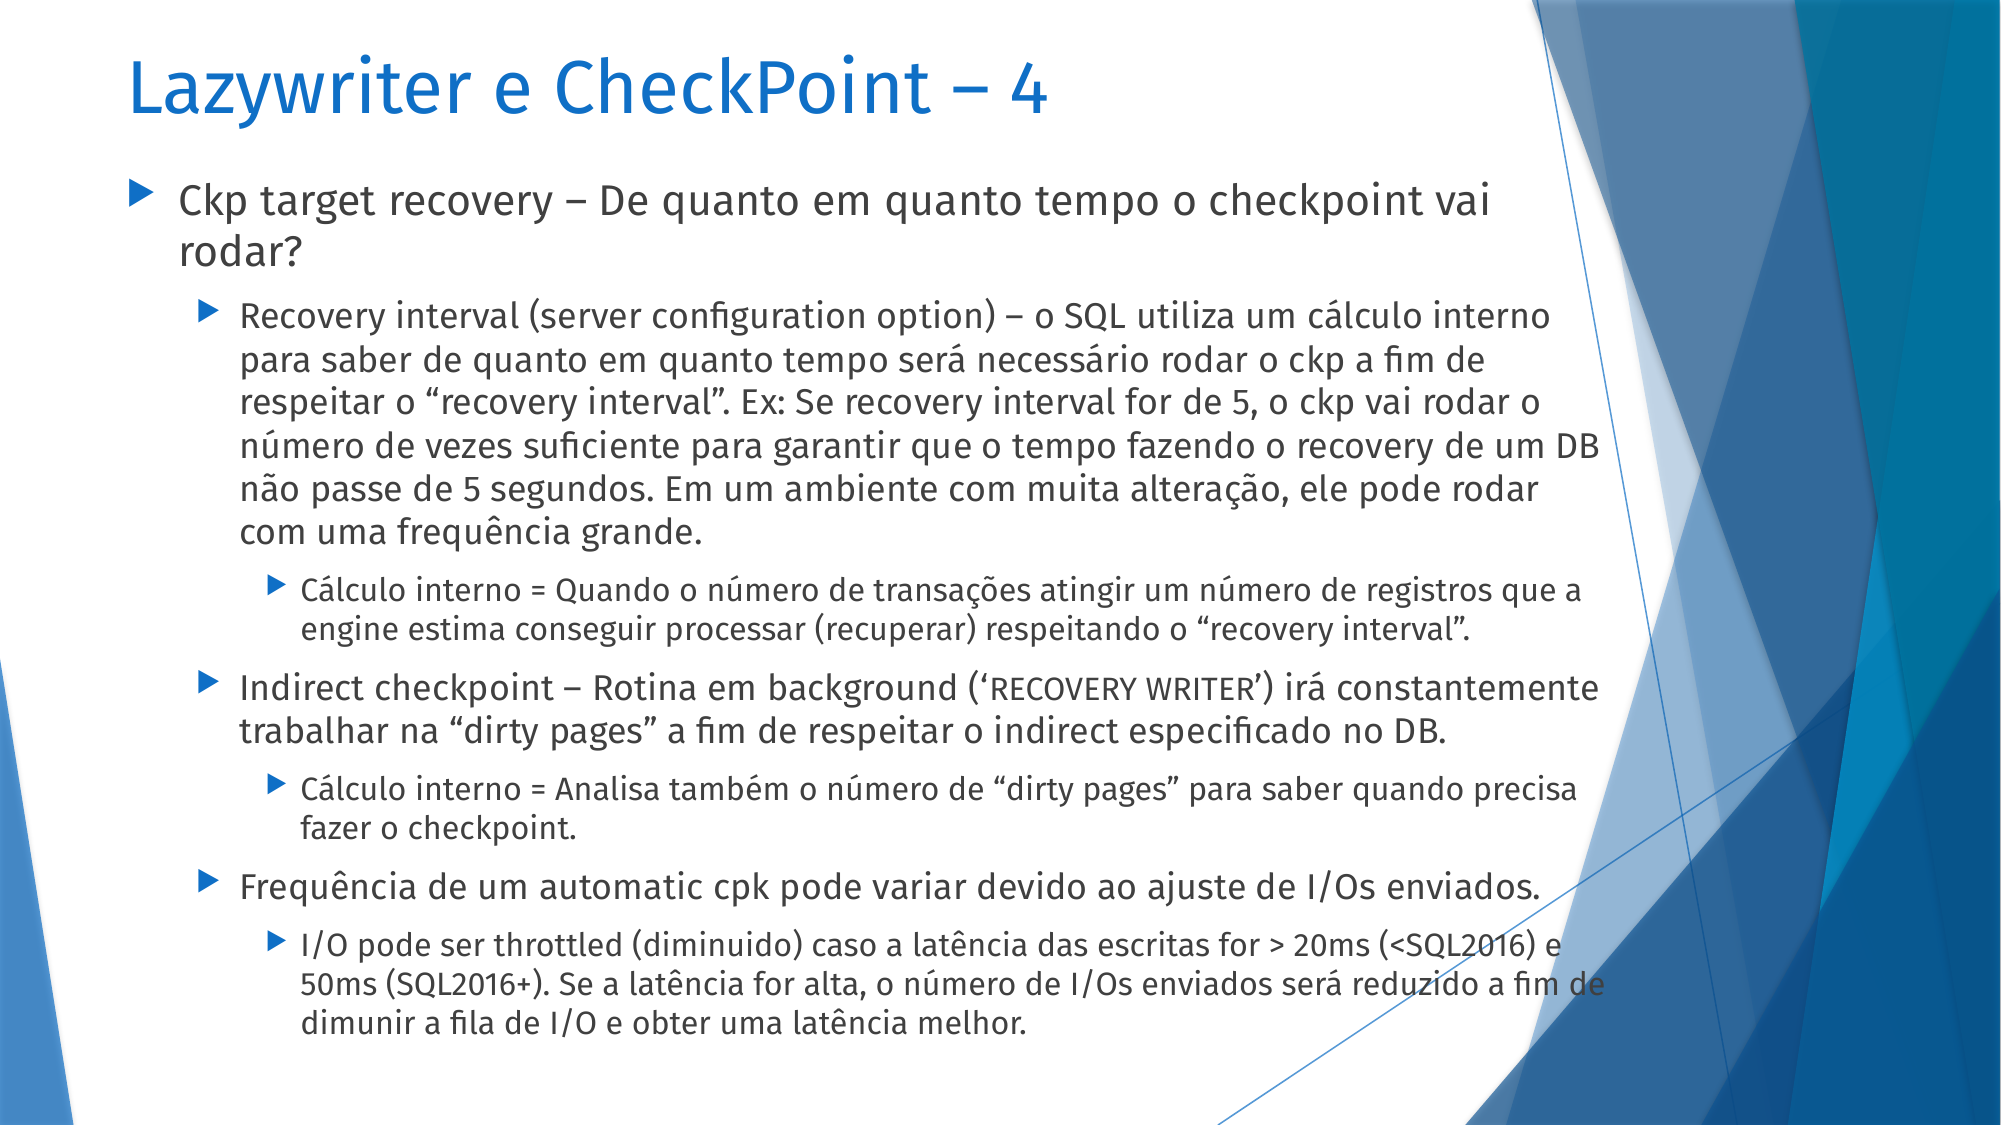

# Lazywriter e CheckPoint – 4
Ckp target recovery – De quanto em quanto tempo o checkpoint vai rodar?
Recovery interval (server configuration option) – o SQL utiliza um cálculo interno para saber de quanto em quanto tempo será necessário rodar o ckp a fim de respeitar o “recovery interval”. Ex: Se recovery interval for de 5, o ckp vai rodar o número de vezes suficiente para garantir que o tempo fazendo o recovery de um DB não passe de 5 segundos. Em um ambiente com muita alteração, ele pode rodar com uma frequência grande.
Cálculo interno = Quando o número de transações atingir um número de registros que a engine estima conseguir processar (recuperar) respeitando o “recovery interval”.
Indirect checkpoint – Rotina em background (‘RECOVERY WRITER’) irá constantemente trabalhar na “dirty pages” a fim de respeitar o indirect especificado no DB.
Cálculo interno = Analisa também o número de “dirty pages” para saber quando precisa fazer o checkpoint.
Frequência de um automatic cpk pode variar devido ao ajuste de I/Os enviados.
I/O pode ser throttled (diminuido) caso a latência das escritas for > 20ms (<SQL2016) e 50ms (SQL2016+). Se a latência for alta, o número de I/Os enviados será reduzido a fim de dimunir a fila de I/O e obter uma latência melhor.